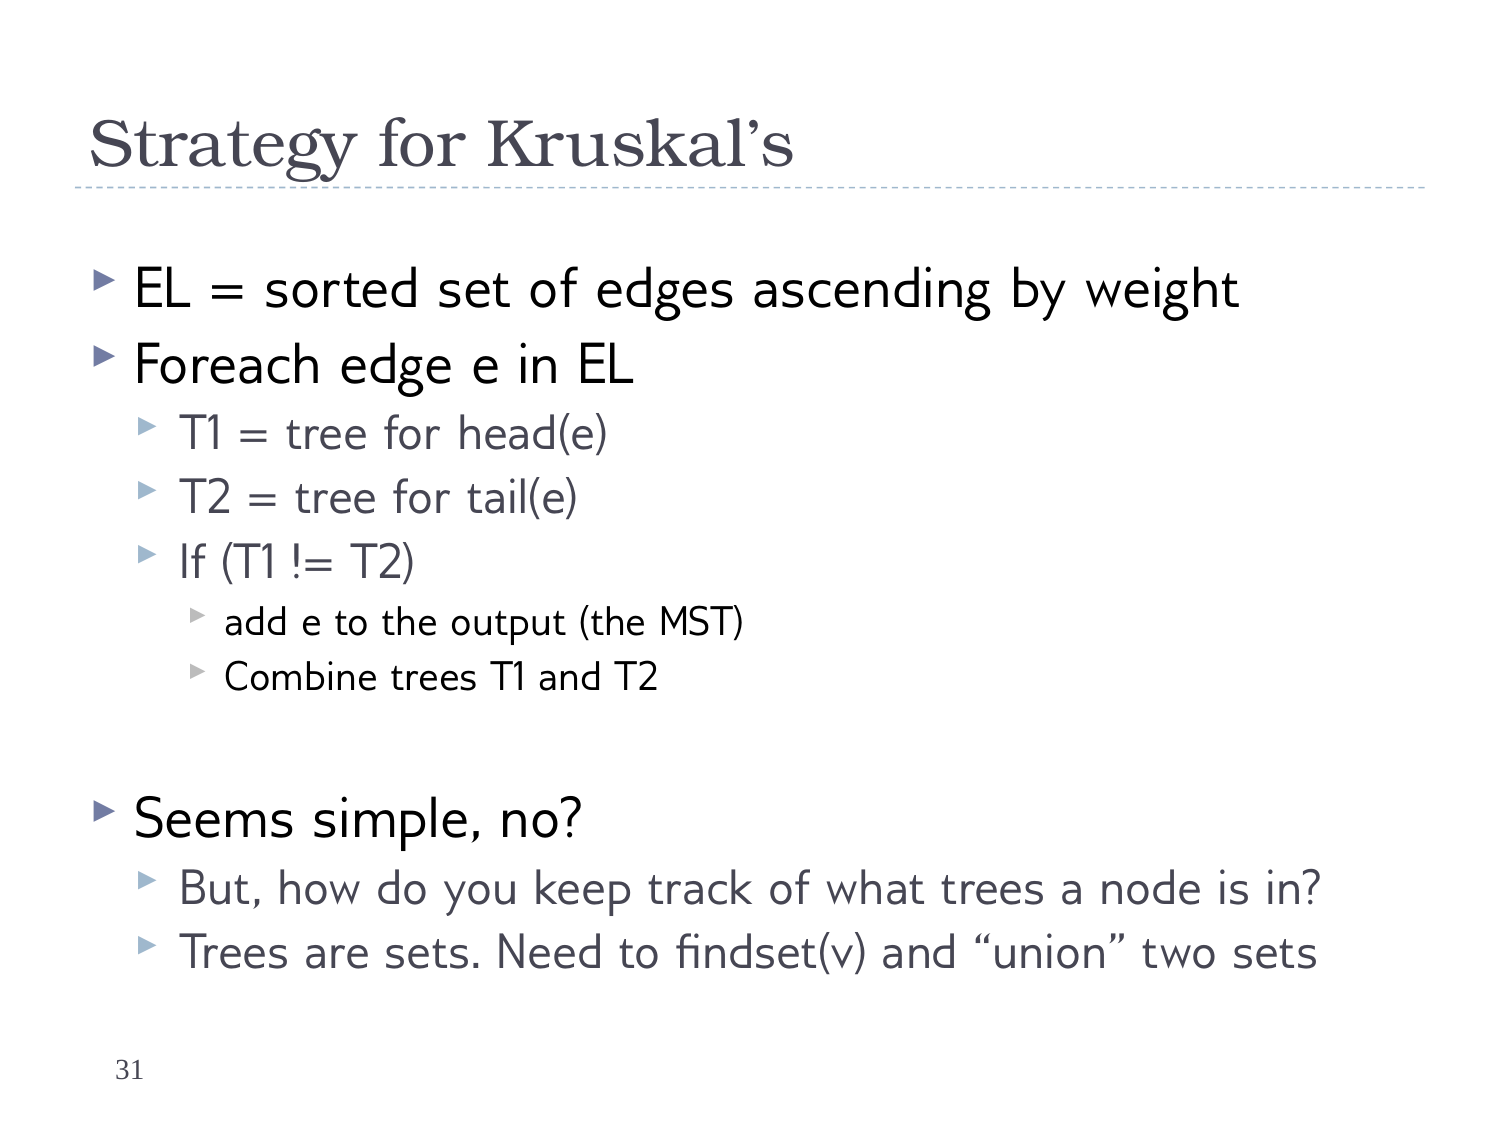

# Strategy for Kruskal’s
EL = sorted set of edges ascending by weight
Foreach edge e in EL
T1 = tree for head(e)
T2 = tree for tail(e)
If (T1 != T2)
add e to the output (the MST)
Combine trees T1 and T2

Seems simple, no?
But, how do you keep track of what trees a node is in?
Trees are sets. Need to findset(v) and “union” two sets
31